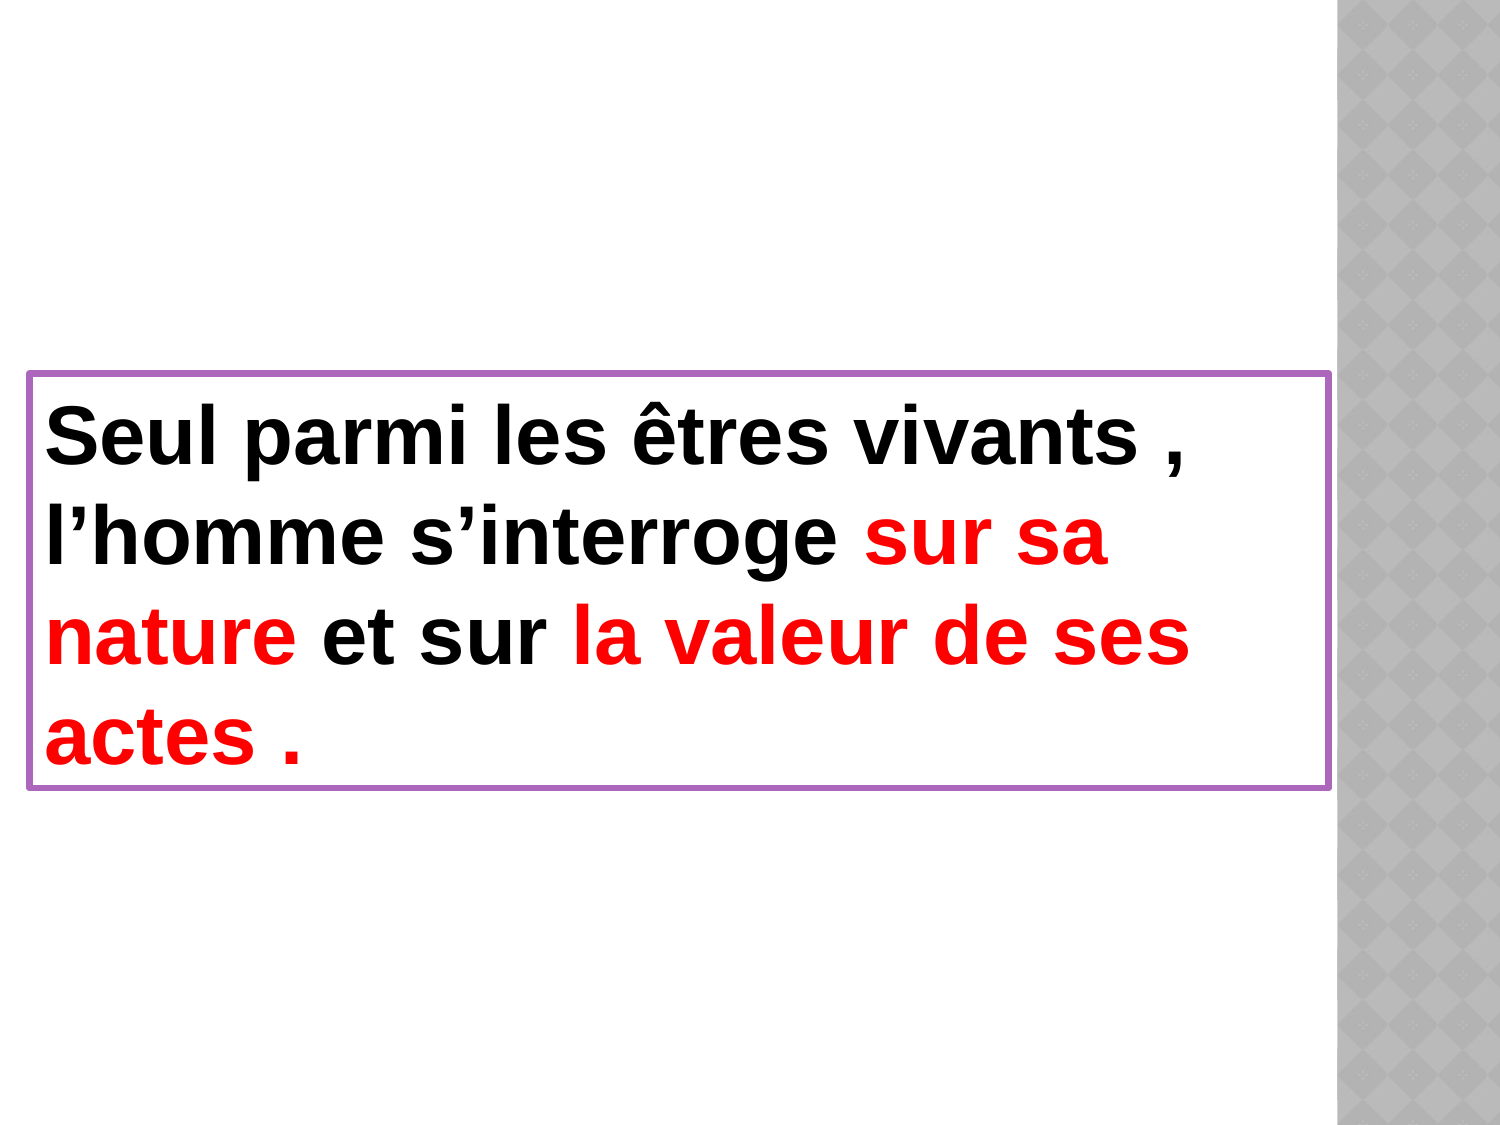

Seul parmi les êtres vivants , l’homme s’interroge sur sa nature et sur la valeur de ses actes .